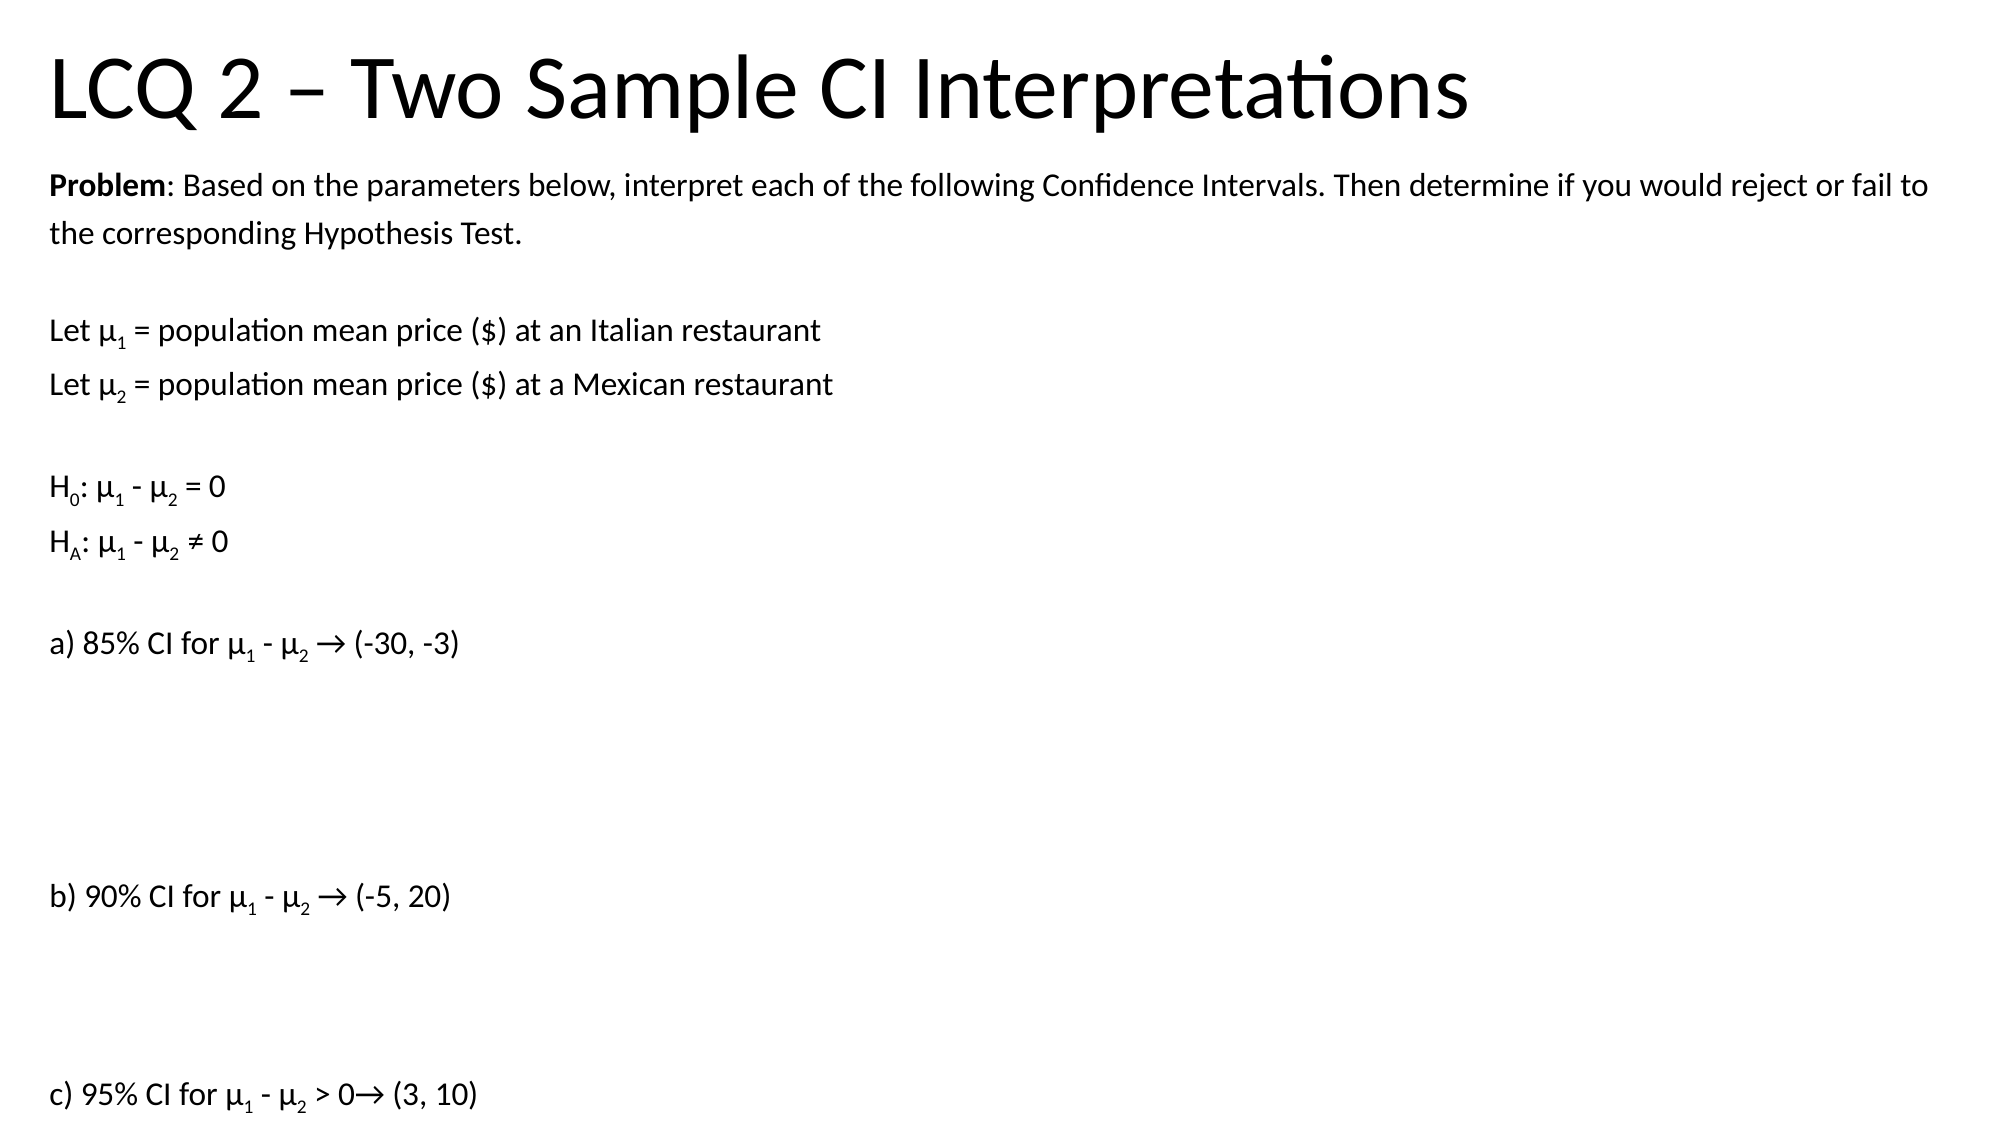

# LCQ 2 – Two Sample CI Interpretations
Problem: Based on the parameters below, interpret each of the following Confidence Intervals. Then determine if you would reject or fail to the corresponding Hypothesis Test.

Let μ1 = population mean price ($) at an Italian restaurant
Let μ2 = population mean price ($) at a Mexican restaurant

H0: µ1 - µ2 = 0
HA: µ1 - µ2  ≠ 0

a) 85% CI for μ1 - μ2 → (-30, -3)

b) 90% CI for μ1 - μ2 → (-5, 20)

c) 95% CI for μ1 - μ2 > 0→ (3, 10)